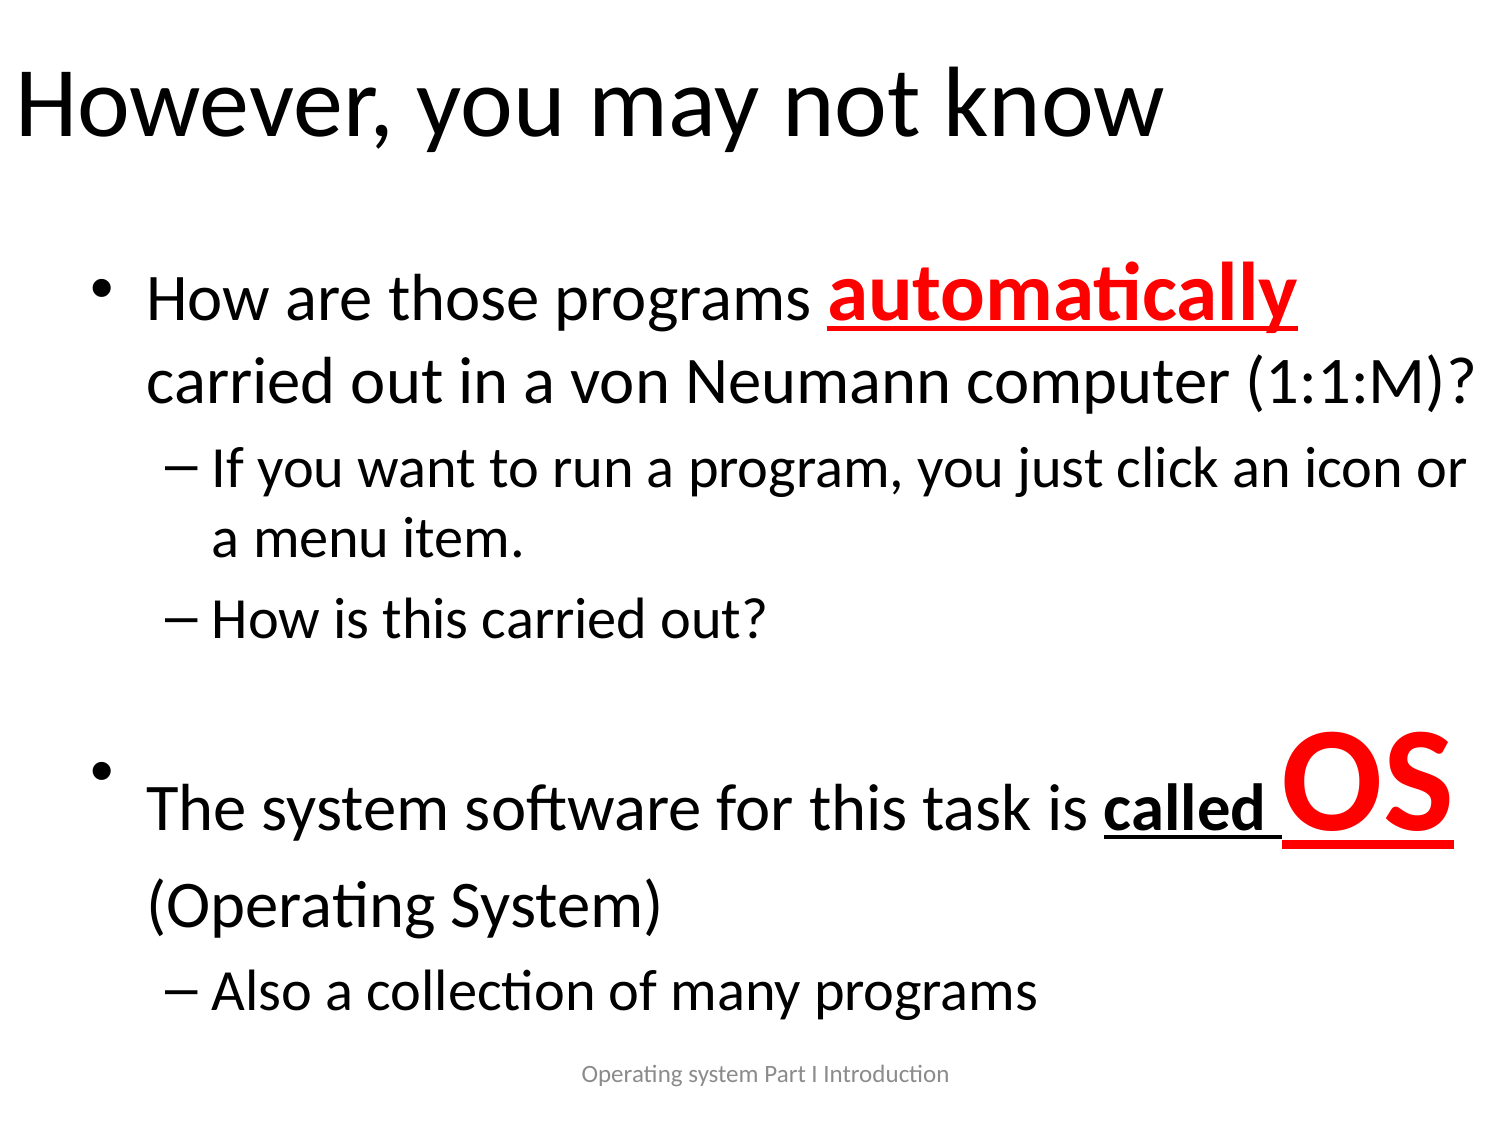

# However, you may not know
How are those programs automatically carried out in a von Neumann computer (1:1:M)?
If you want to run a program, you just click an icon or a menu item.
How is this carried out?
The system software for this task is called OS (Operating System)
Also a collection of many programs
Operating system Part I Introduction